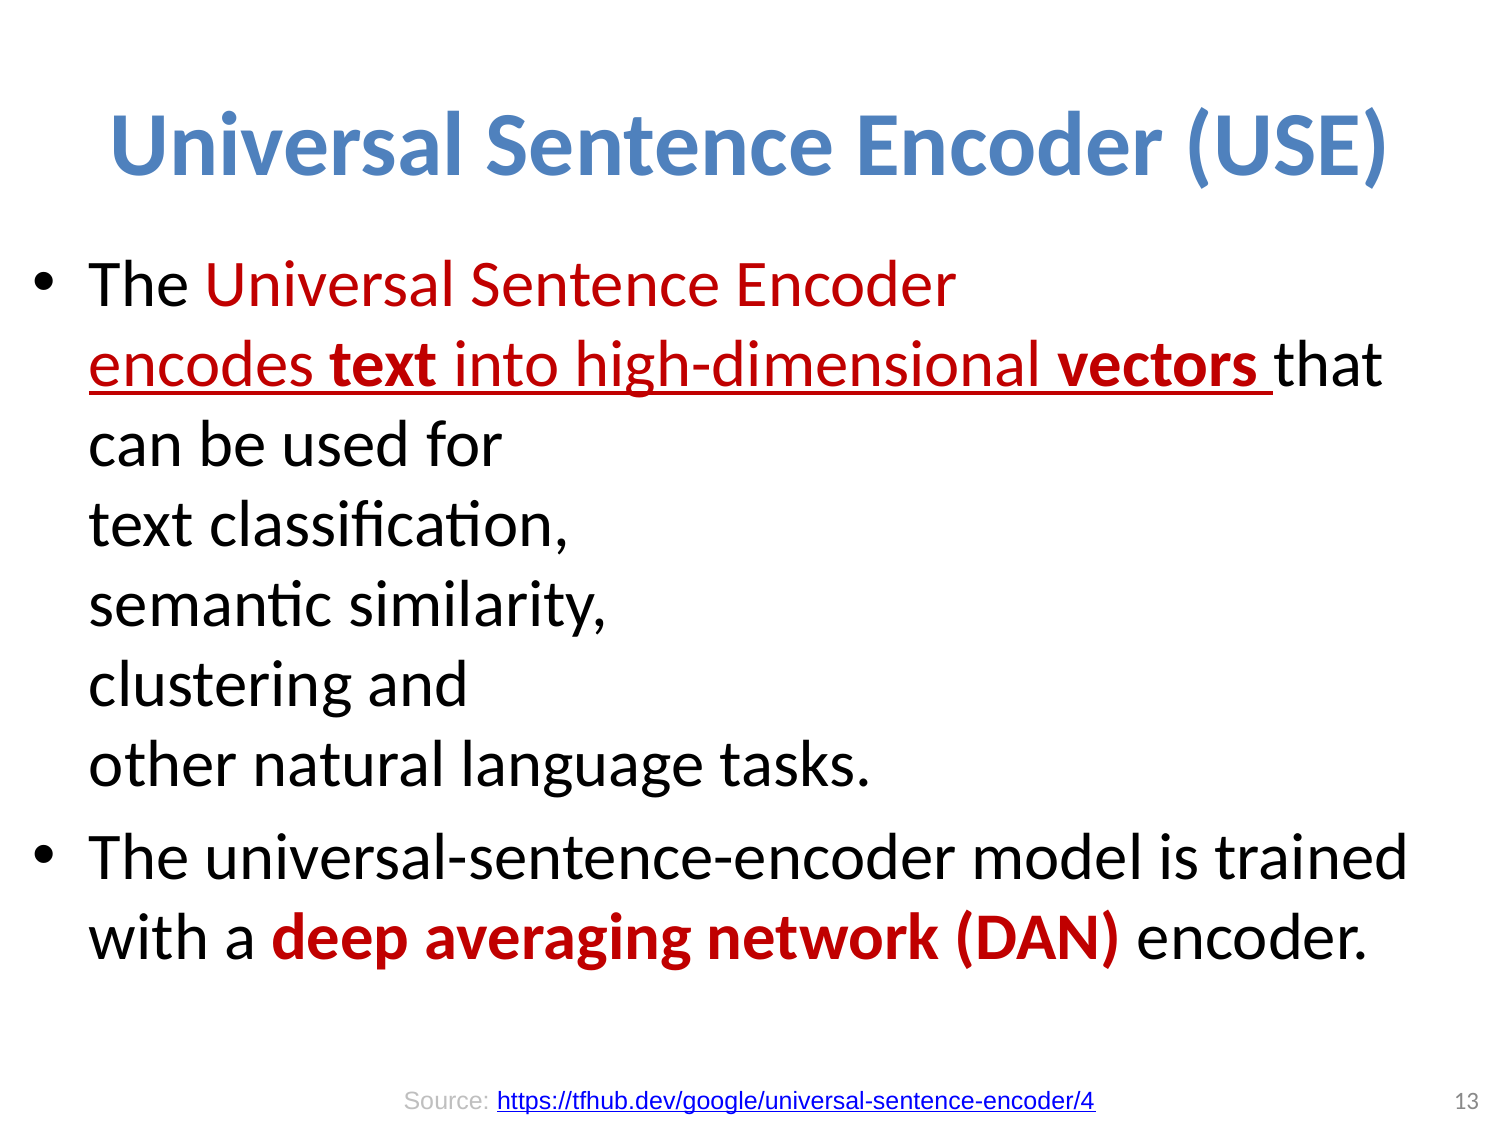

# Universal Sentence Encoder (USE)
The Universal Sentence Encoder
encodes text into high-dimensional vectors that can be used for
text classification,
semantic similarity,
clustering and
other natural language tasks.
The universal-sentence-encoder model is trained with a deep averaging network (DAN) encoder.
13
Source: https://tfhub.dev/google/universal-sentence-encoder/4